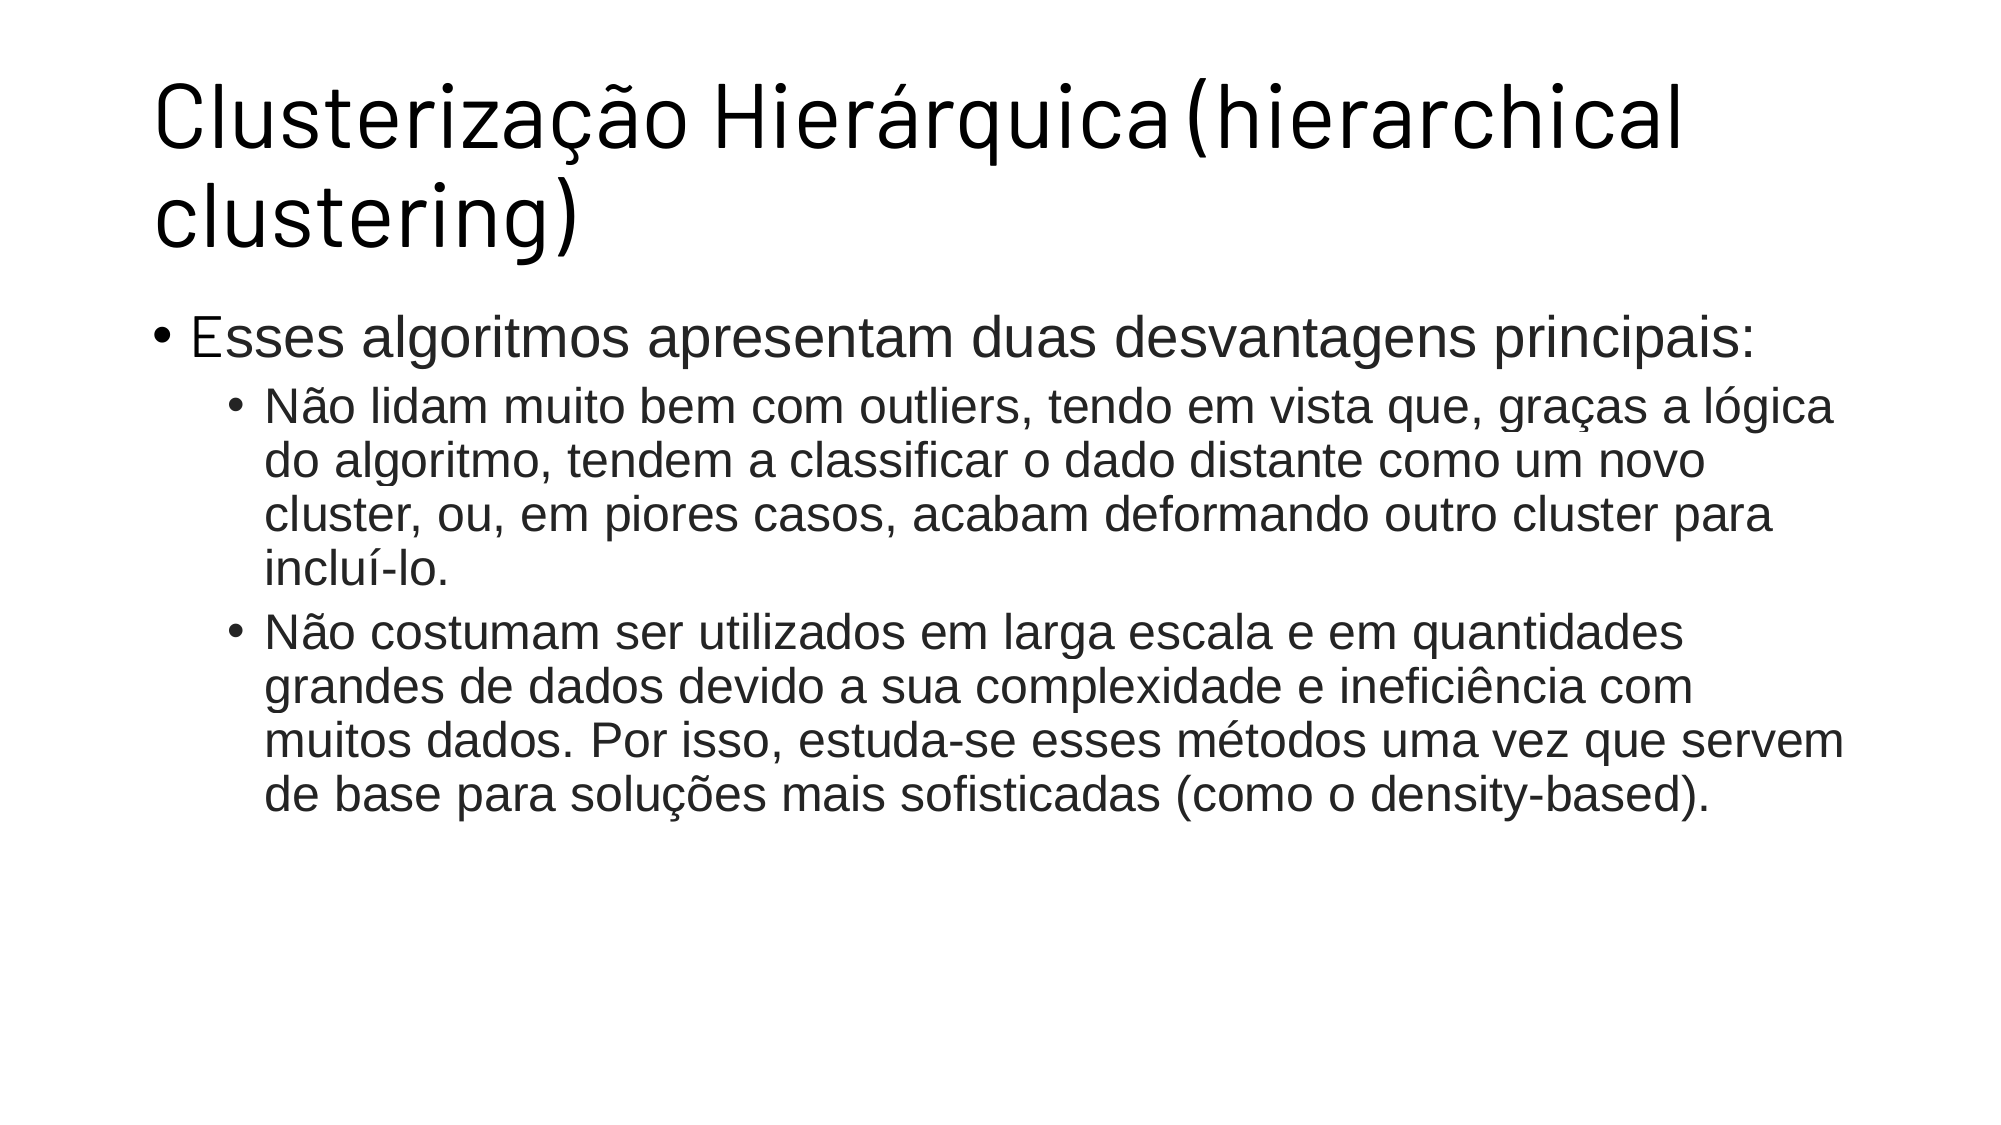

# Clusterização Hierárquica (hierarchical clustering)
Esses algoritmos apresentam duas desvantagens principais:
Não lidam muito bem com outliers, tendo em vista que, graças a lógica do algoritmo, tendem a classificar o dado distante como um novo cluster, ou, em piores casos, acabam deformando outro cluster para incluí-lo.
Não costumam ser utilizados em larga escala e em quantidades grandes de dados devido a sua complexidade e ineficiência com muitos dados. Por isso, estuda-se esses métodos uma vez que servem de base para soluções mais sofisticadas (como o density-based).